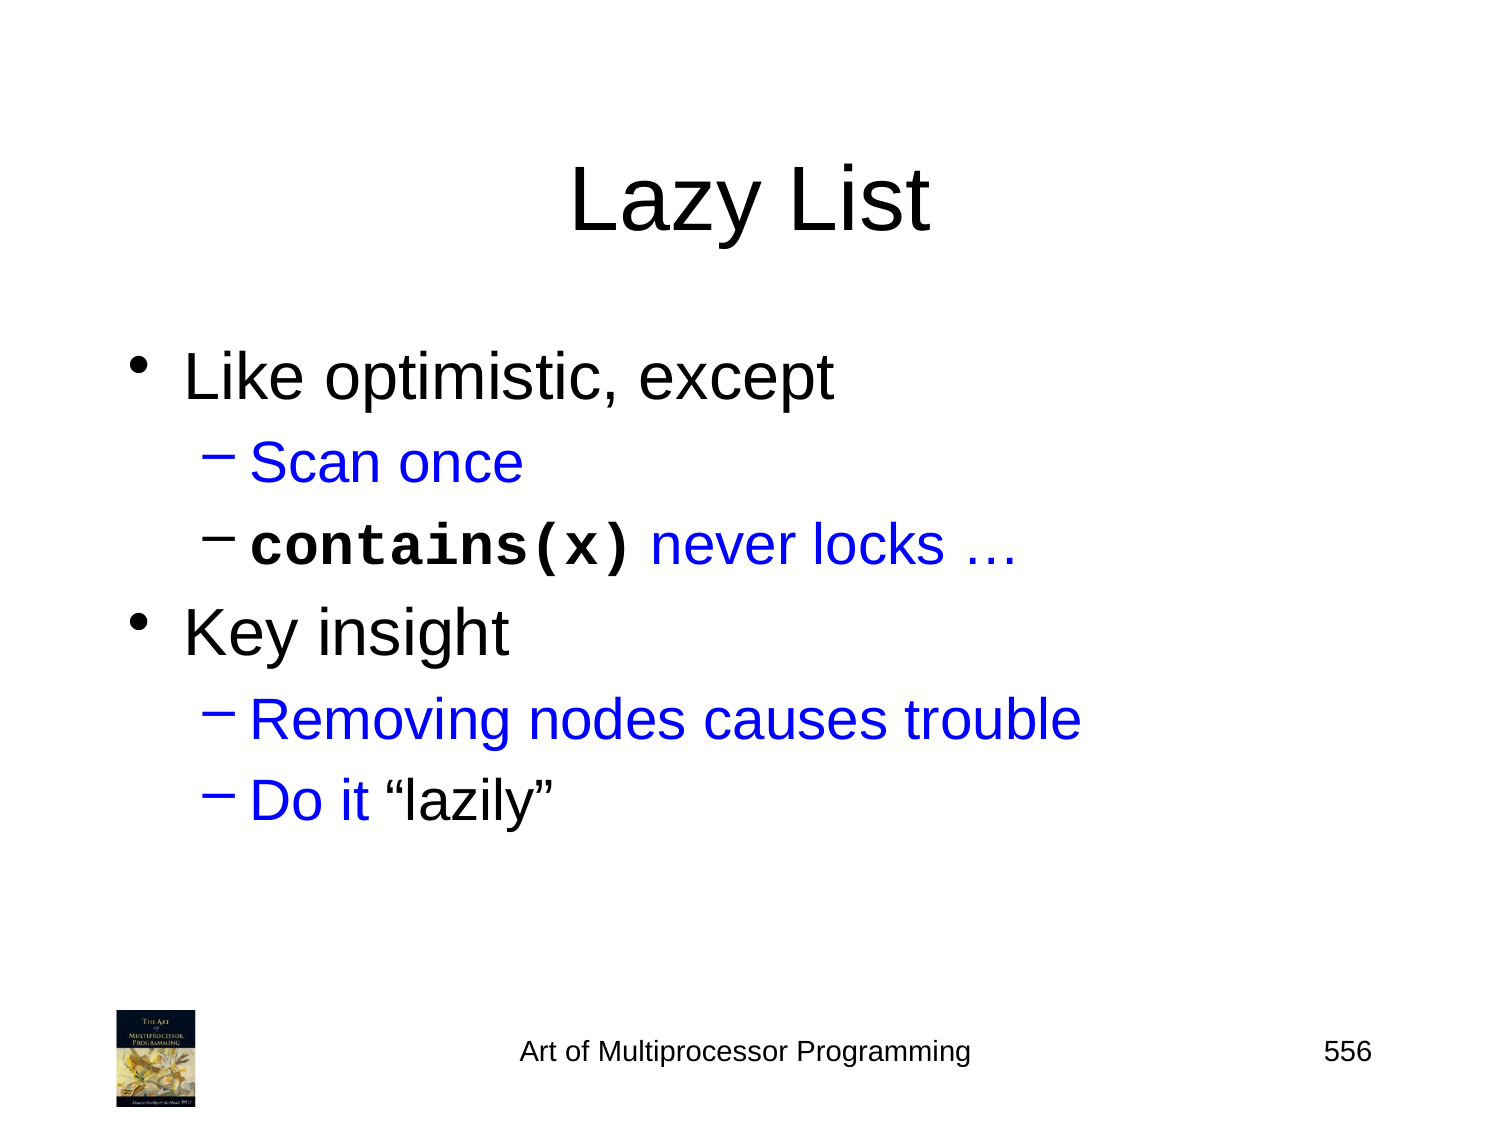

# Lazy List
Like optimistic, except
Scan once
contains(x) never locks …
Key insight
Removing nodes causes trouble
Do it “lazily”
Art of Multiprocessor Programming
556